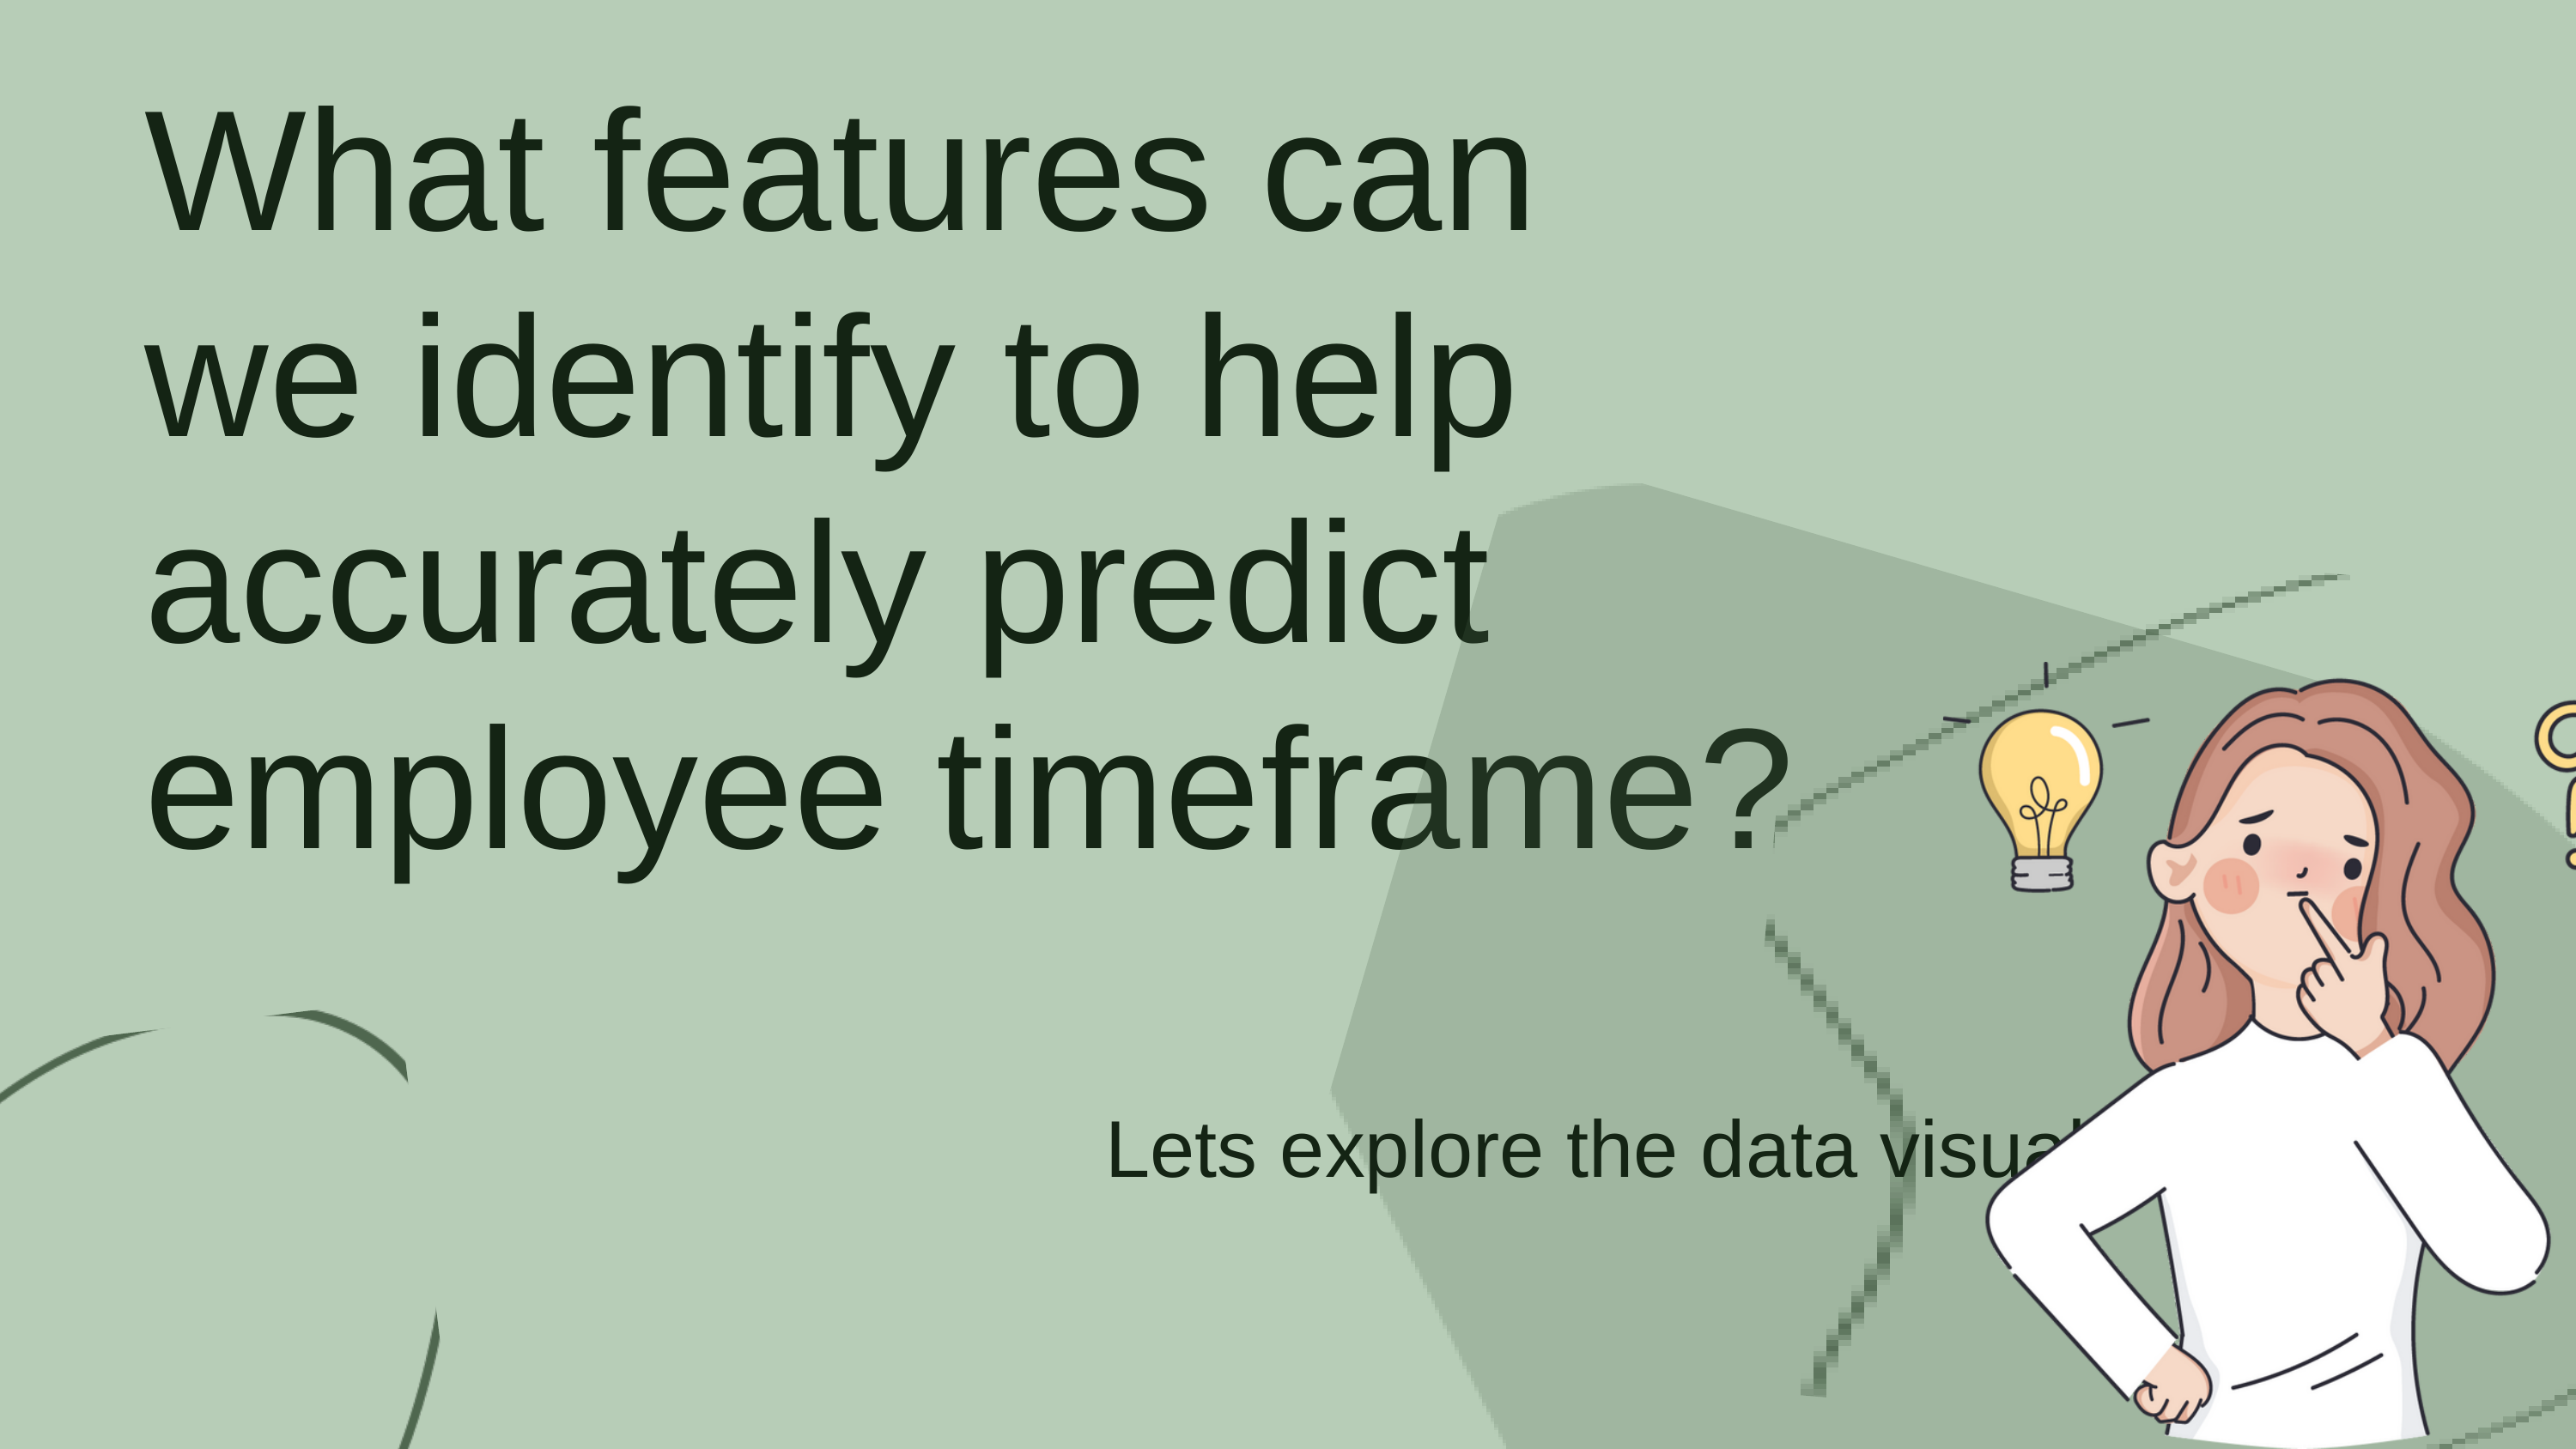

What features can we identify to help accurately predict employee timeframe?

Lets explore the data visualizations